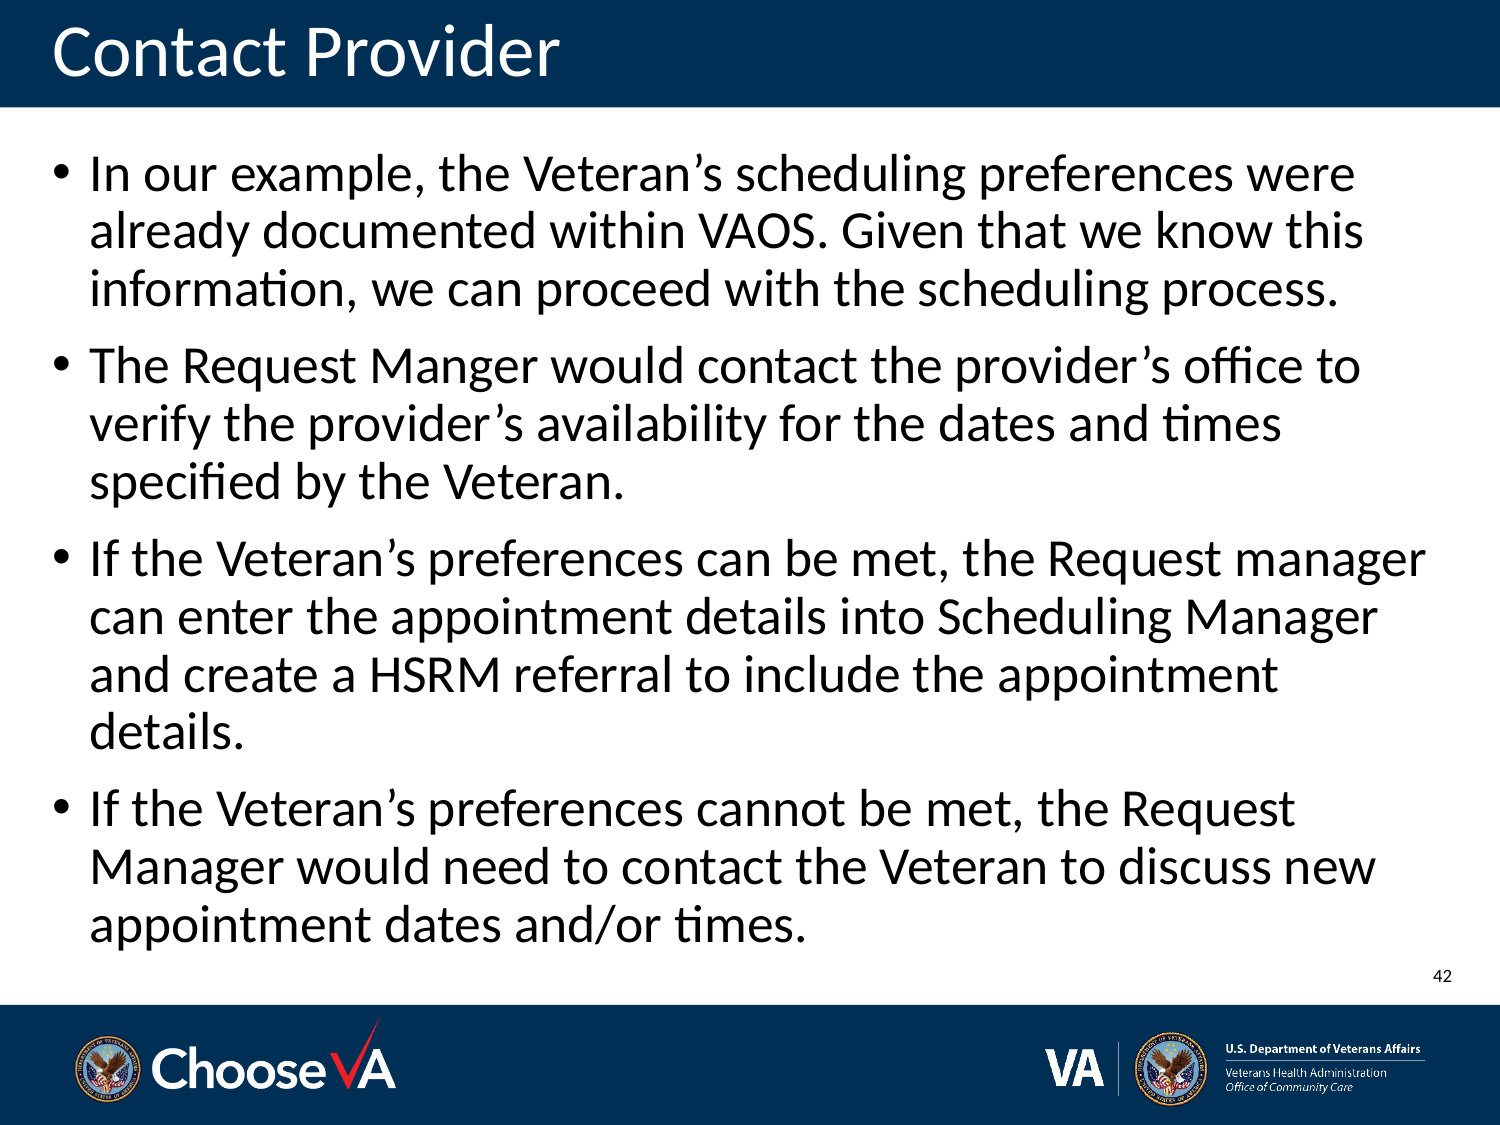

# Contact Provider
In our example, the Veteran’s scheduling preferences were already documented within VAOS. Given that we know this information, we can proceed with the scheduling process.
The Request Manger would contact the provider’s office to verify the provider’s availability for the dates and times specified by the Veteran.
If the Veteran’s preferences can be met, the Request manager can enter the appointment details into Scheduling Manager and create a HSRM referral to include the appointment details.
If the Veteran’s preferences cannot be met, the Request Manager would need to contact the Veteran to discuss new appointment dates and/or times.

42